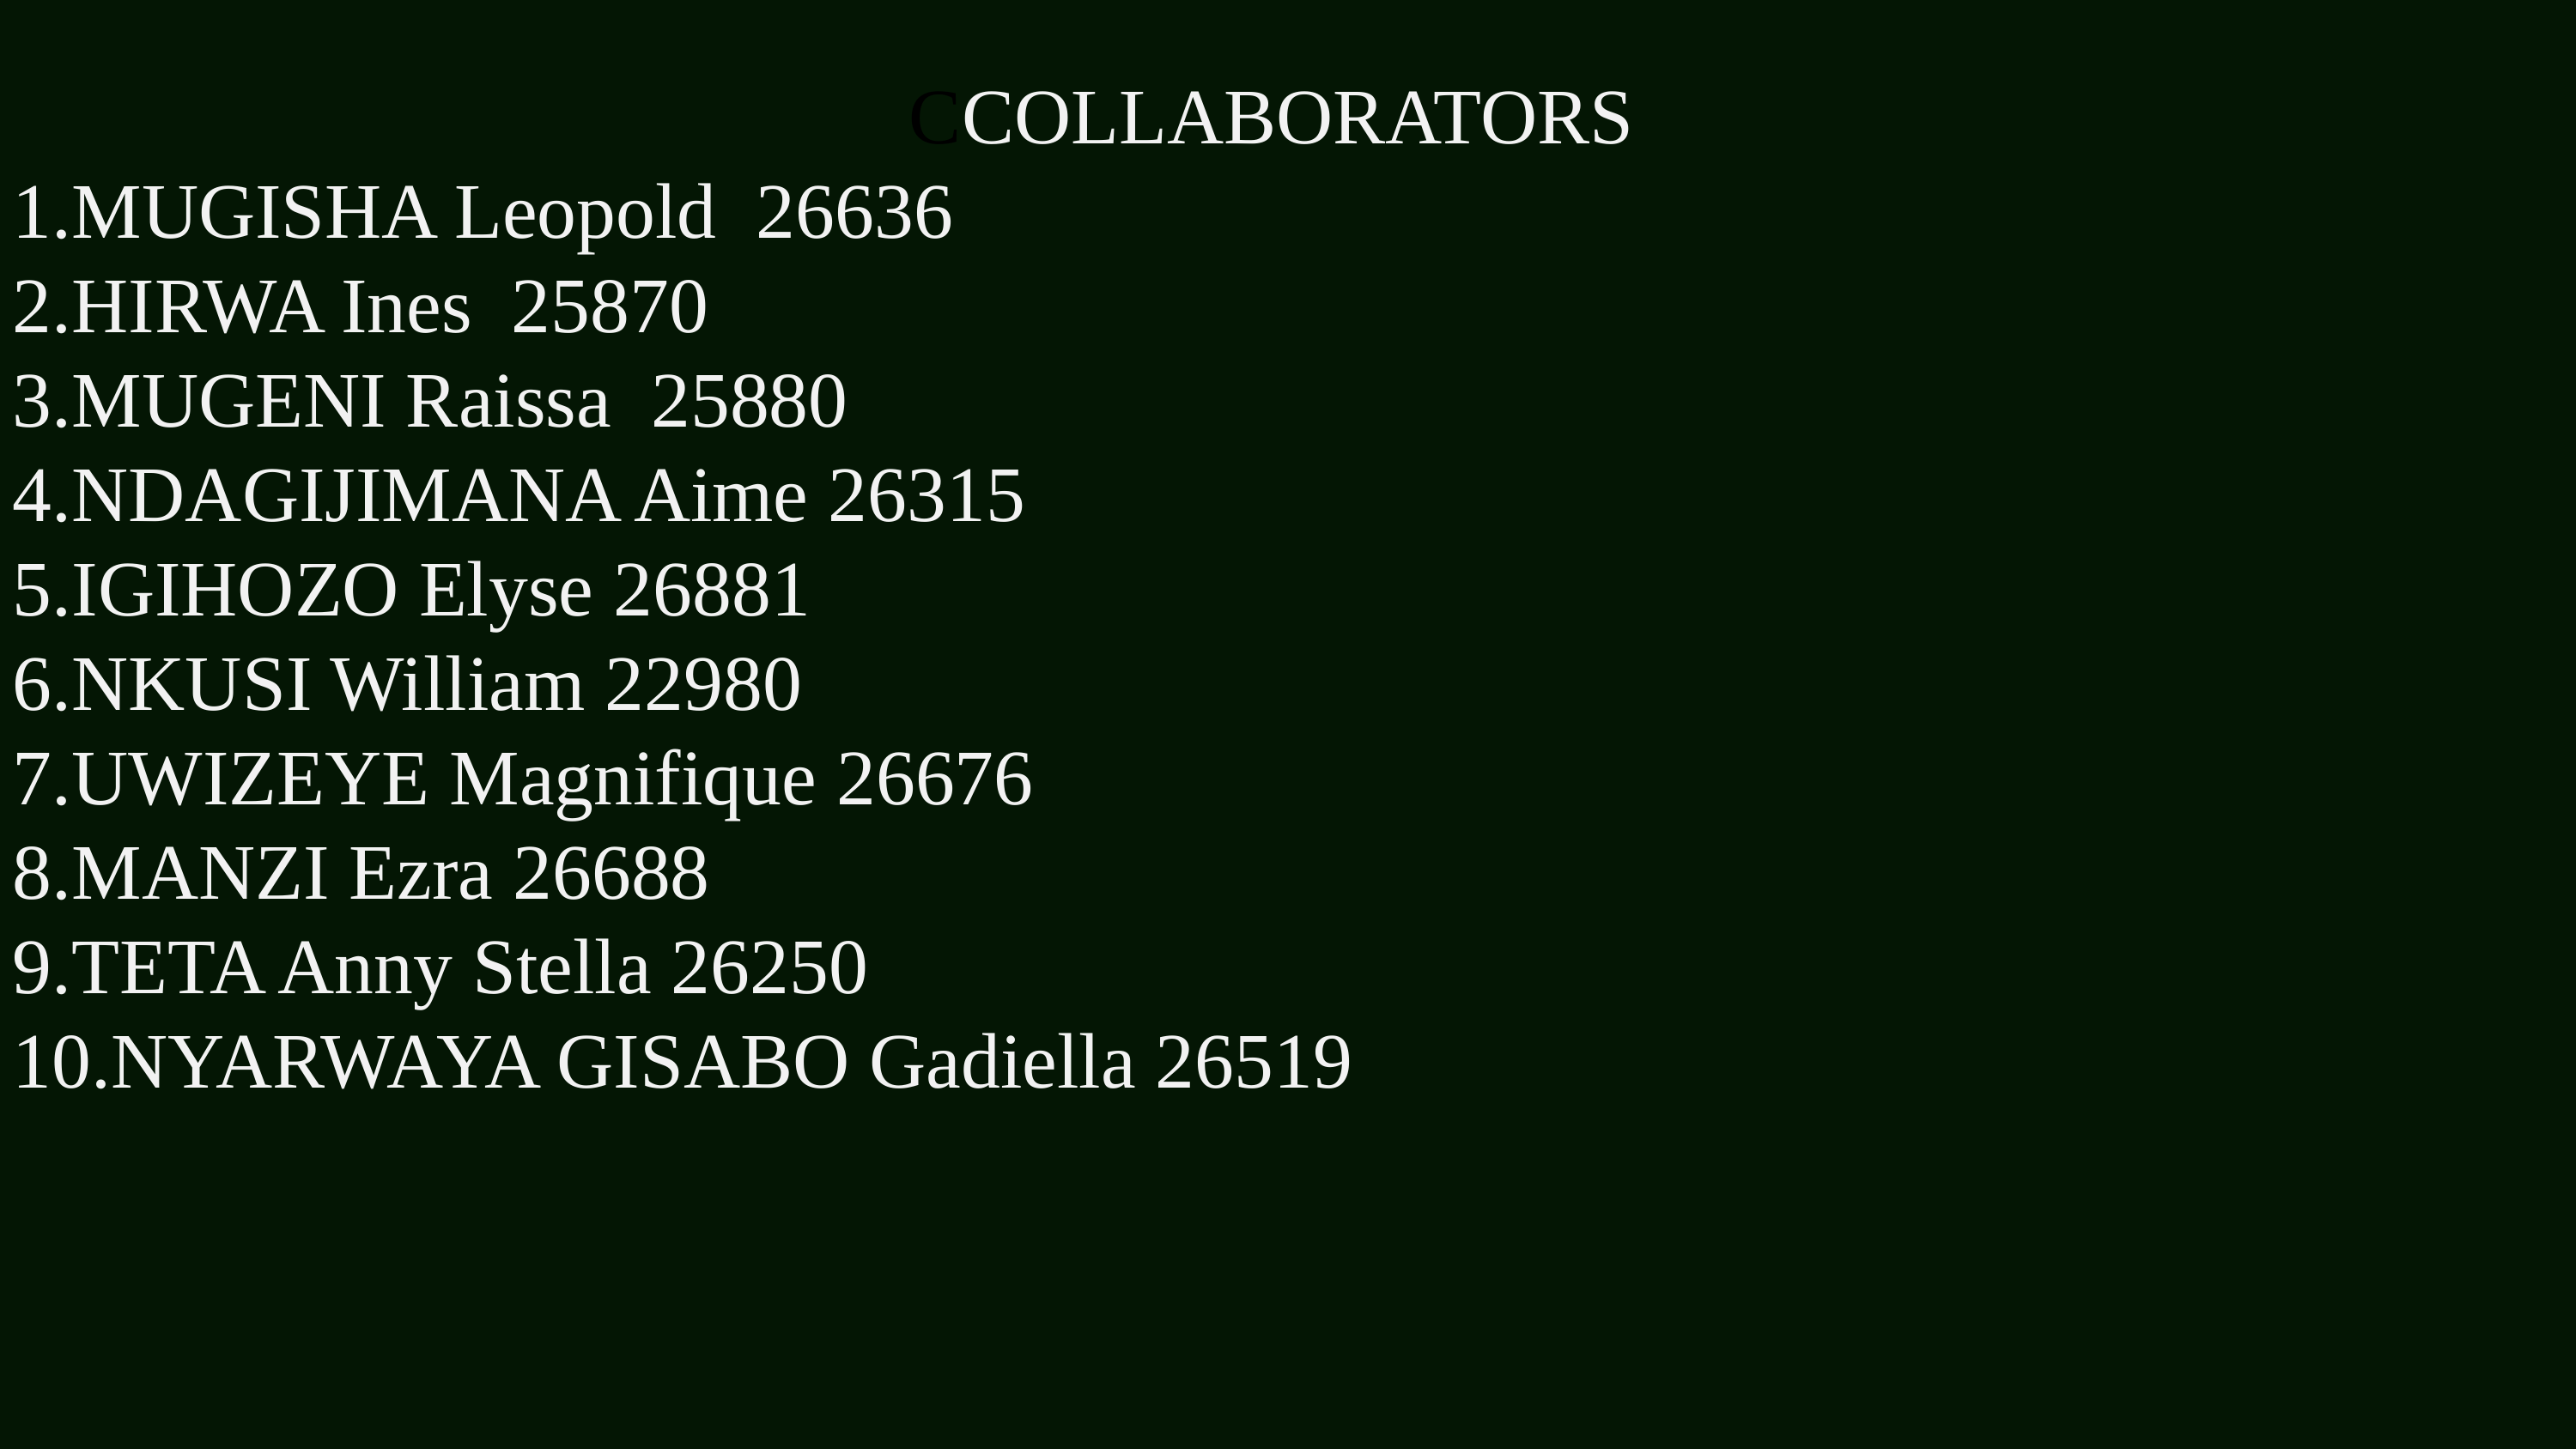

CCOLLABORATORS
1.MUGISHA Leopold  26636
2.HIRWA Ines  25870
3.MUGENI Raissa  25880
4.NDAGIJIMANA Aime 26315
5.IGIHOZO Elyse 26881
6.NKUSI William 22980
7.UWIZEYE Magnifique 26676
8.MANZI Ezra 26688
9.TETA Anny Stella 26250
10.NYARWAYA GISABO Gadiella 26519